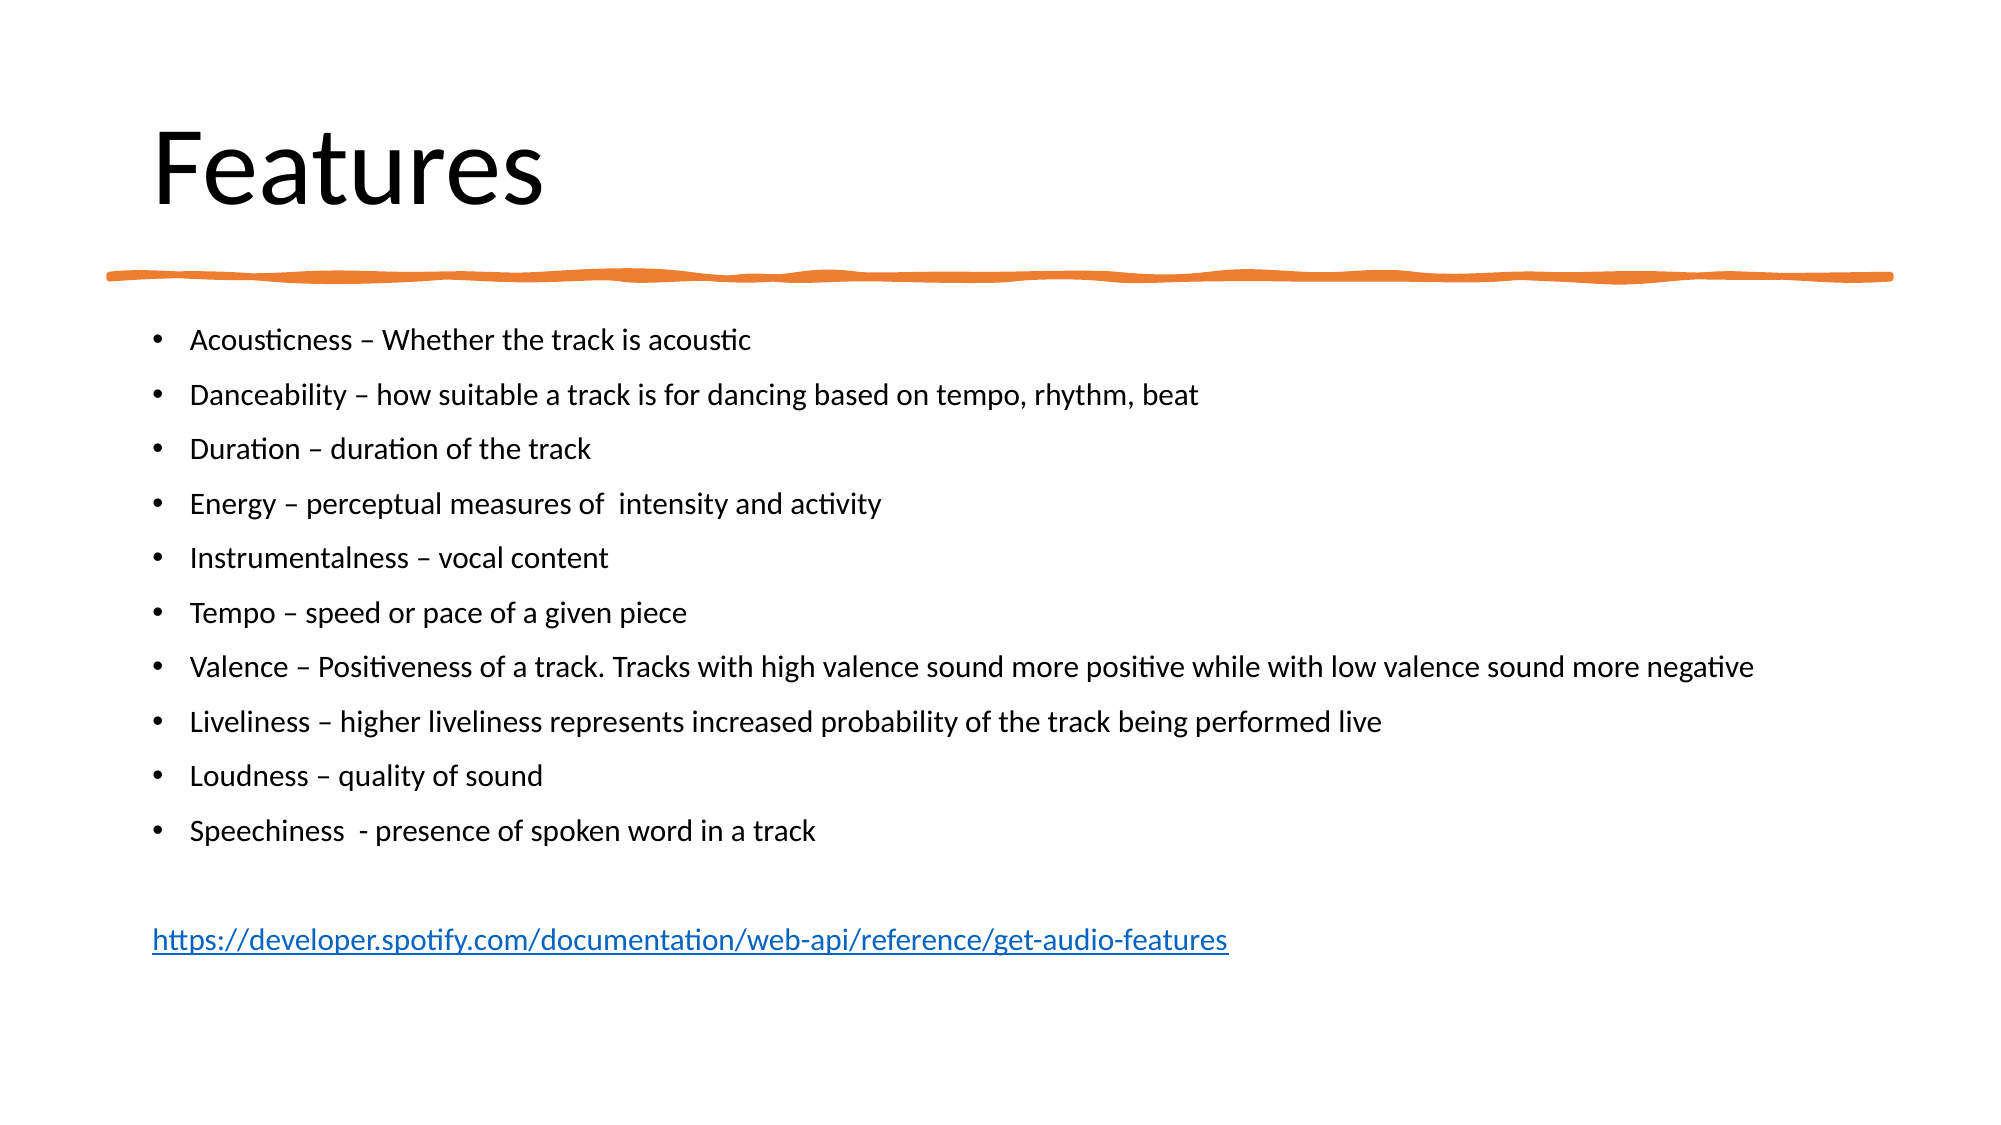

# Features

Acousticness – Whether the track is acoustic
Danceability – how suitable a track is for dancing based on tempo, rhythm, beat
Duration – duration of the track
Energy – perceptual measures of  intensity and activity
Instrumentalness – vocal content
Tempo – speed or pace of a given piece
Valence – Positiveness of a track. Tracks with high valence sound more positive while with low valence sound more negative
Liveliness – higher liveliness represents increased probability of the track being performed live
Loudness – quality of sound
Speechiness  - presence of spoken word in a track

https://developer.spotify.com/documentation/web-api/reference/get-audio-features